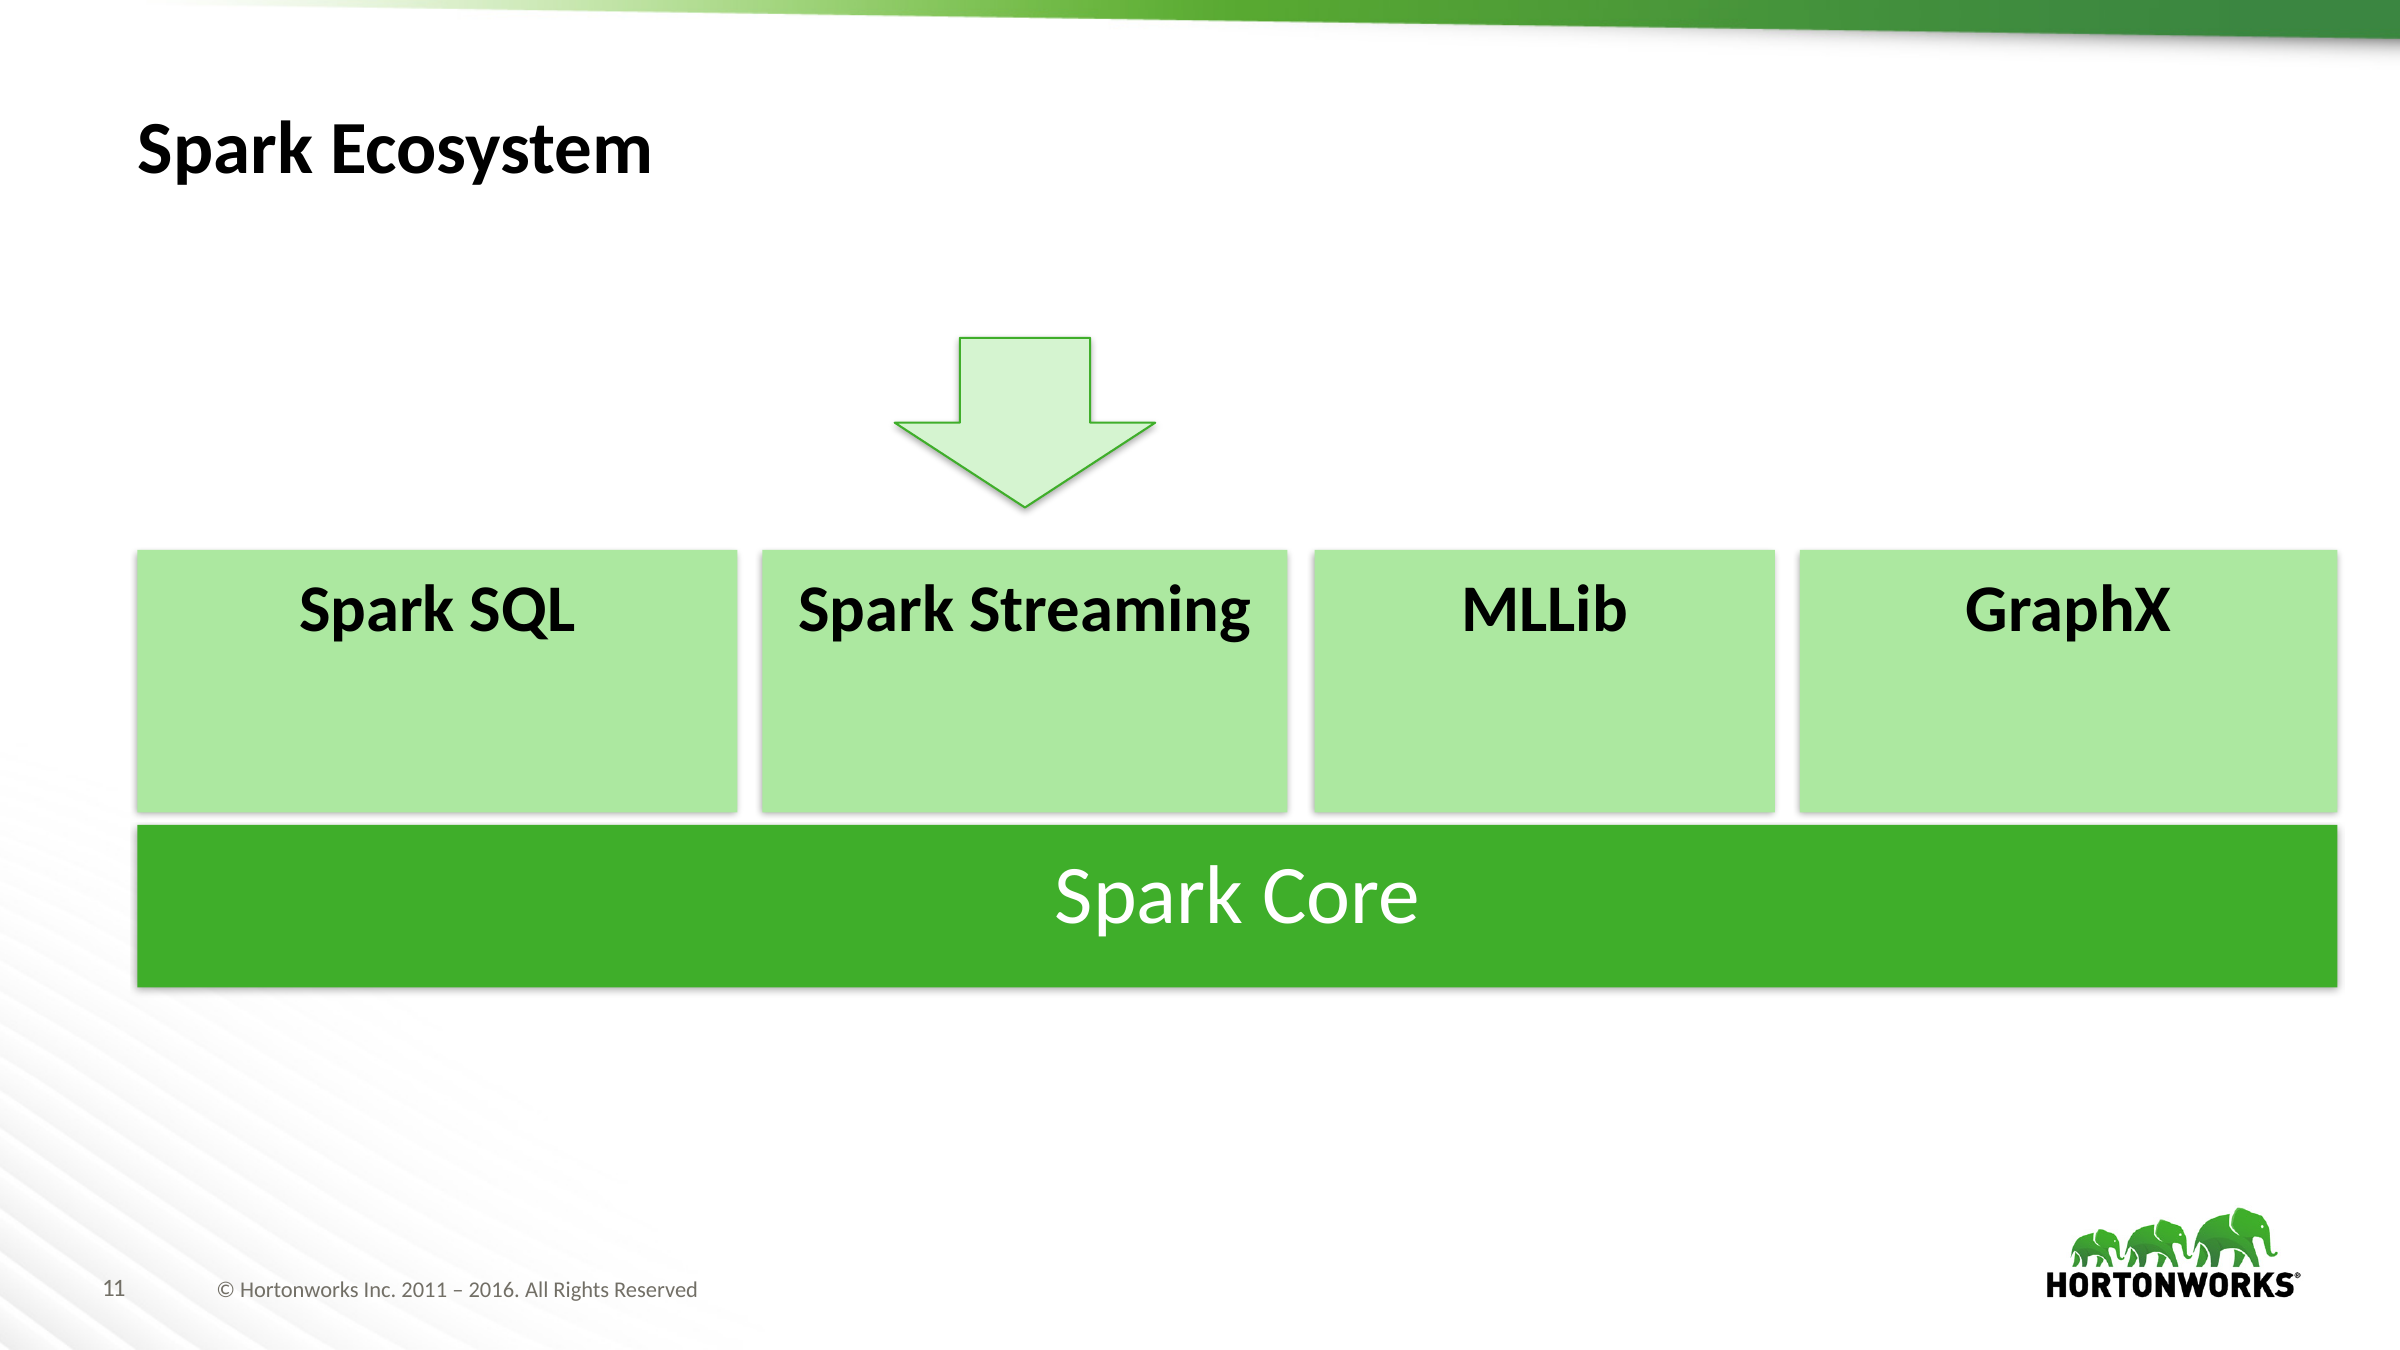

# Spark Ecosystem

Spark SQL
Spark Streaming
MLLib
GraphX
Spark Core